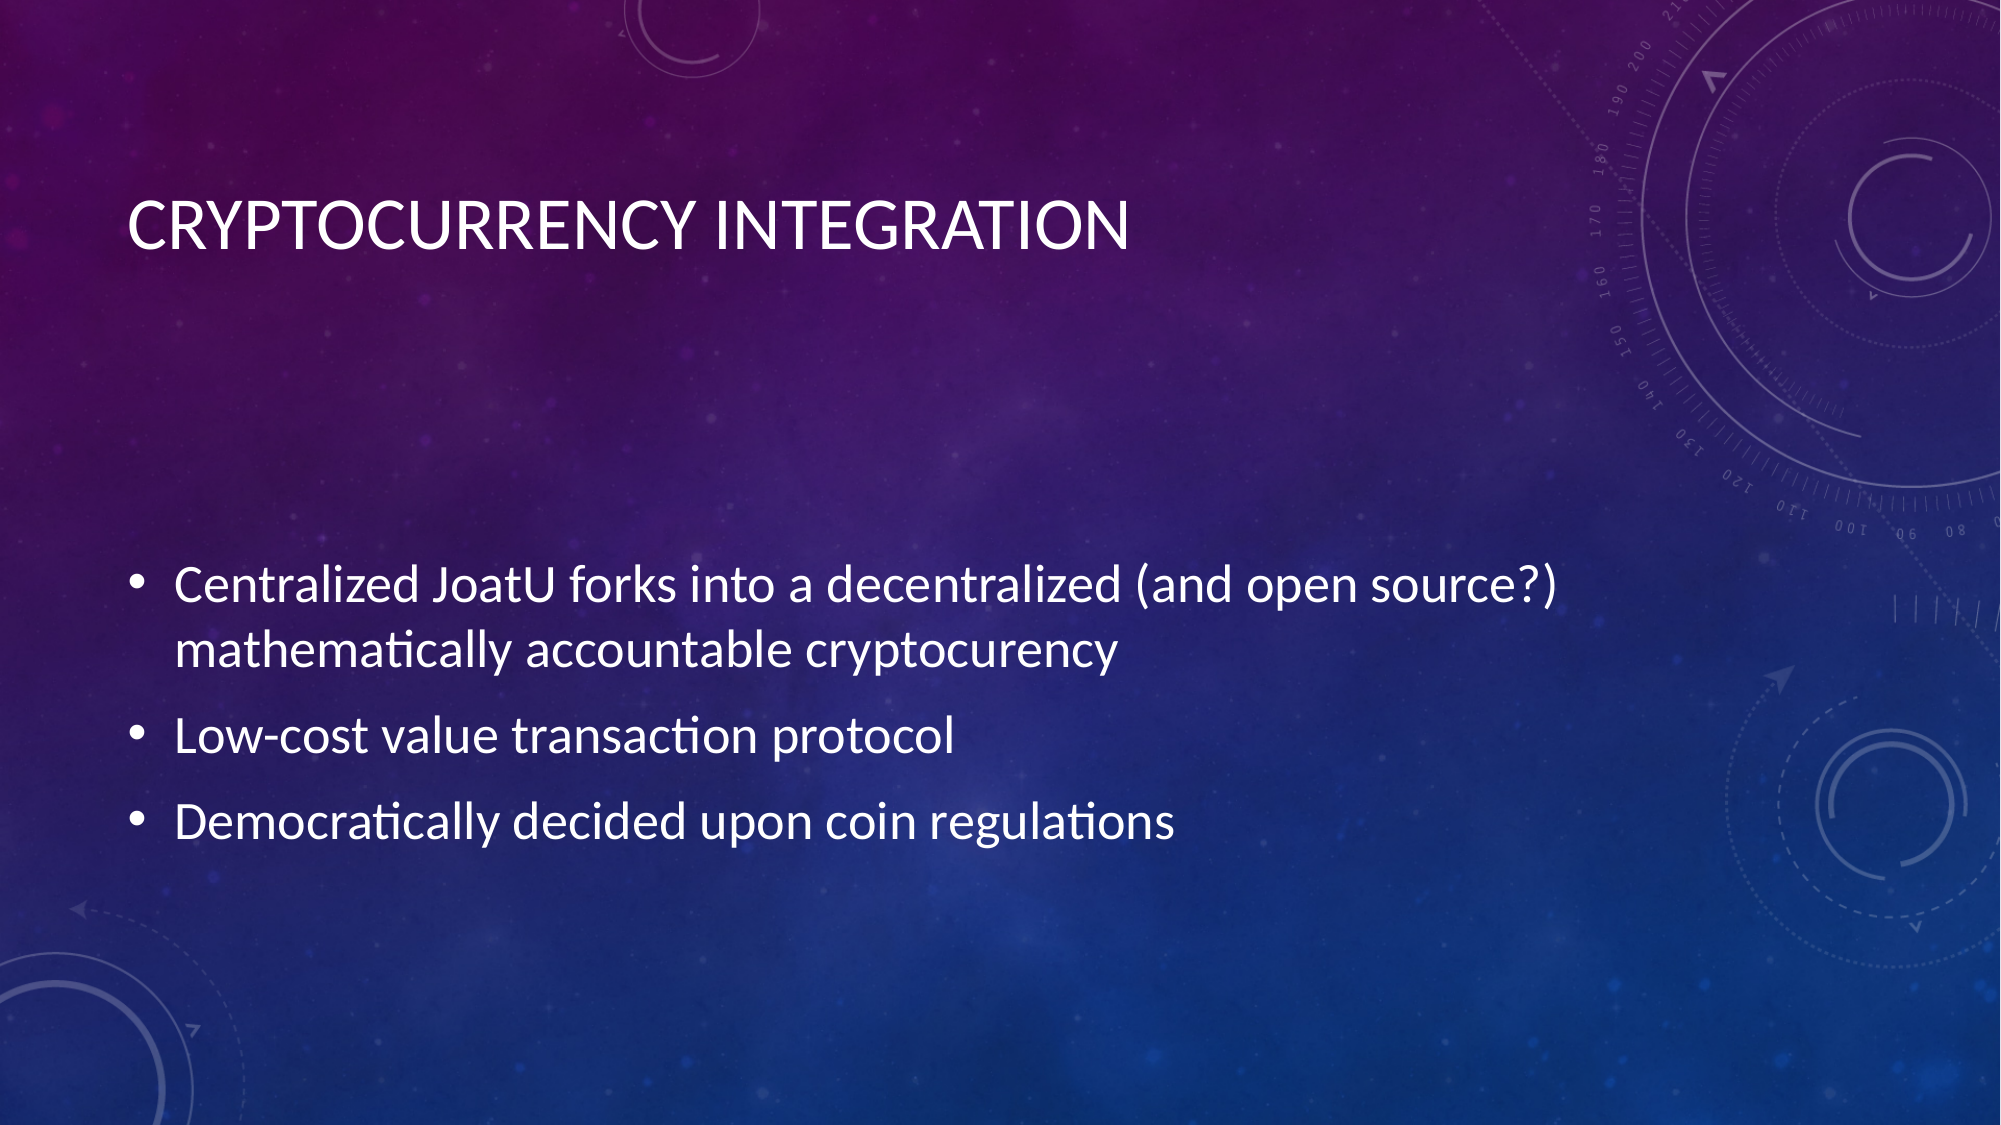

# Cryptocurrency integration
Centralized JoatU forks into a decentralized (and open source?) mathematically accountable cryptocurency
Low-cost value transaction protocol
Democratically decided upon coin regulations